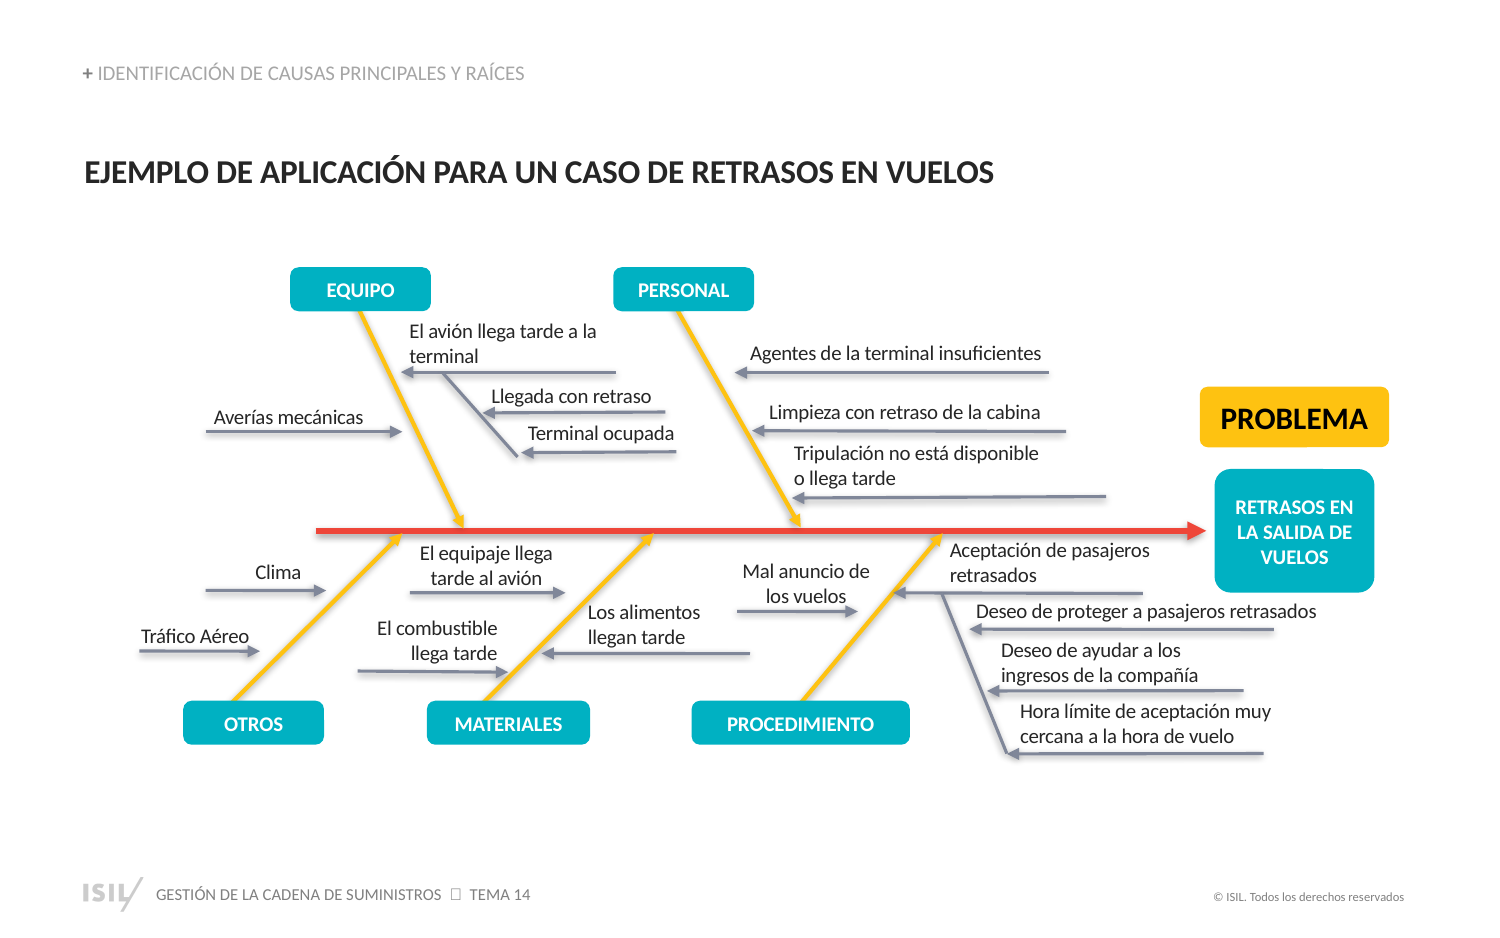

+ IDENTIFICACIÓN DE CAUSAS PRINCIPALES Y RAÍCES
EJEMPLO DE APLICACIÓN PARA UN CASO DE RETRASOS EN VUELOS
EQUIPO
PERSONAL
El avión llega tarde a la terminal
Agentes de la terminal insuficientes
Llegada con retraso
PROBLEMA
Limpieza con retraso de la cabina
Averías mecánicas
Terminal ocupada
Tripulación no está disponible
o llega tarde
RETRASOS EN LA SALIDA DE VUELOS
Aceptación de pasajeros
retrasados
El equipaje llega tarde al avión
Mal anuncio de
los vuelos
Clima
Deseo de proteger a pasajeros retrasados
Los alimentos
llegan tarde
El combustible
llega tarde
Tráfico Aéreo
Deseo de ayudar a los ingresos de la compañía
Hora límite de aceptación muy cercana a la hora de vuelo
OTROS
MATERIALES
PROCEDIMIENTO